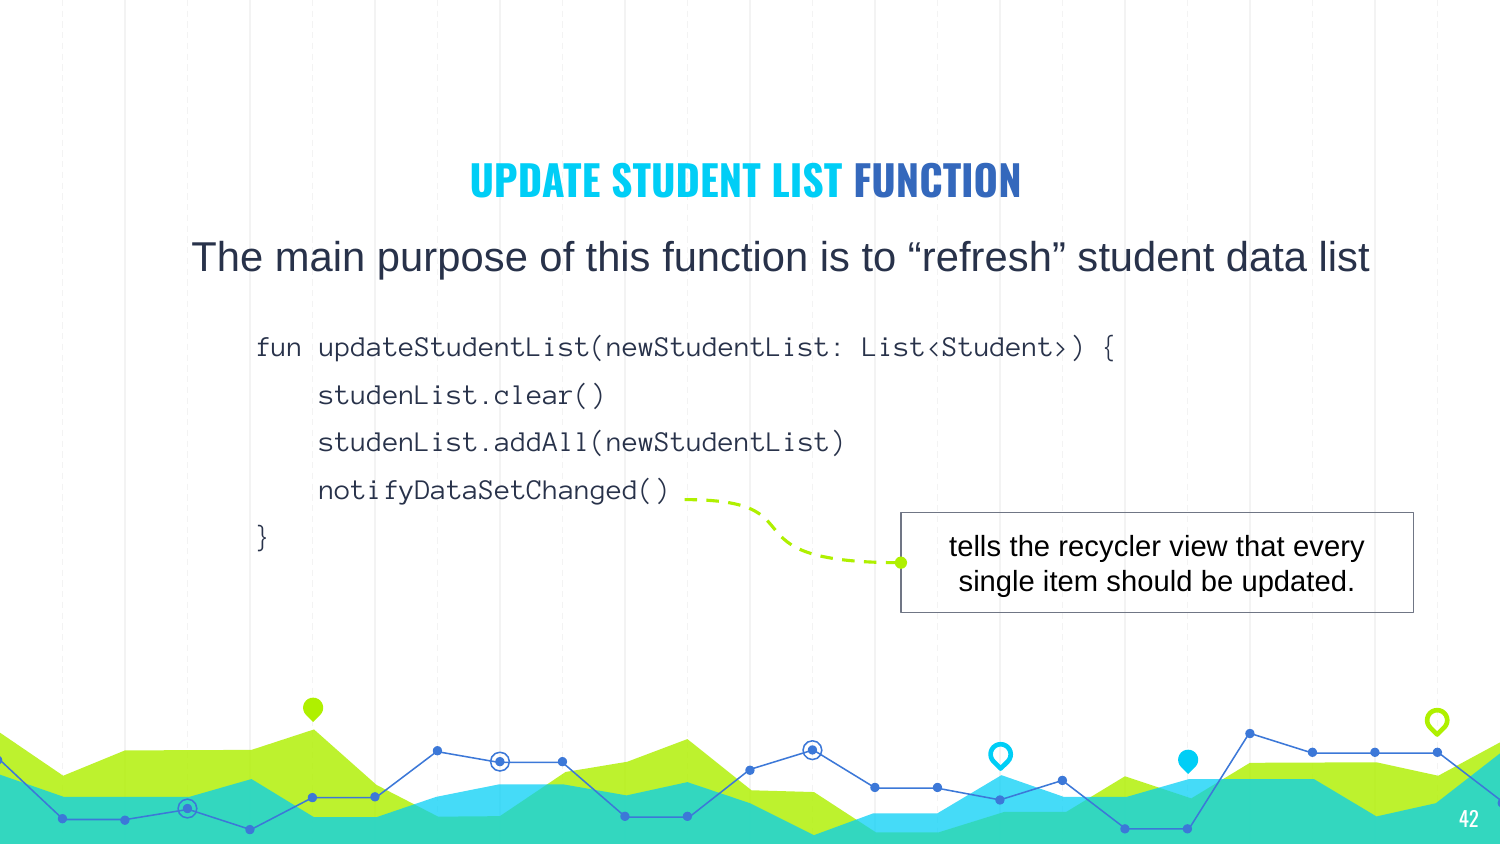

# UPDATE STUDENT LIST FUNCTION
The main purpose of this function is to “refresh” student data list
    fun updateStudentList(newStudentList: List<Student>) {
        studenList.clear()
        studenList.addAll(newStudentList)
        notifyDataSetChanged()
    }

tells the recycler view that every single item should be updated.
42